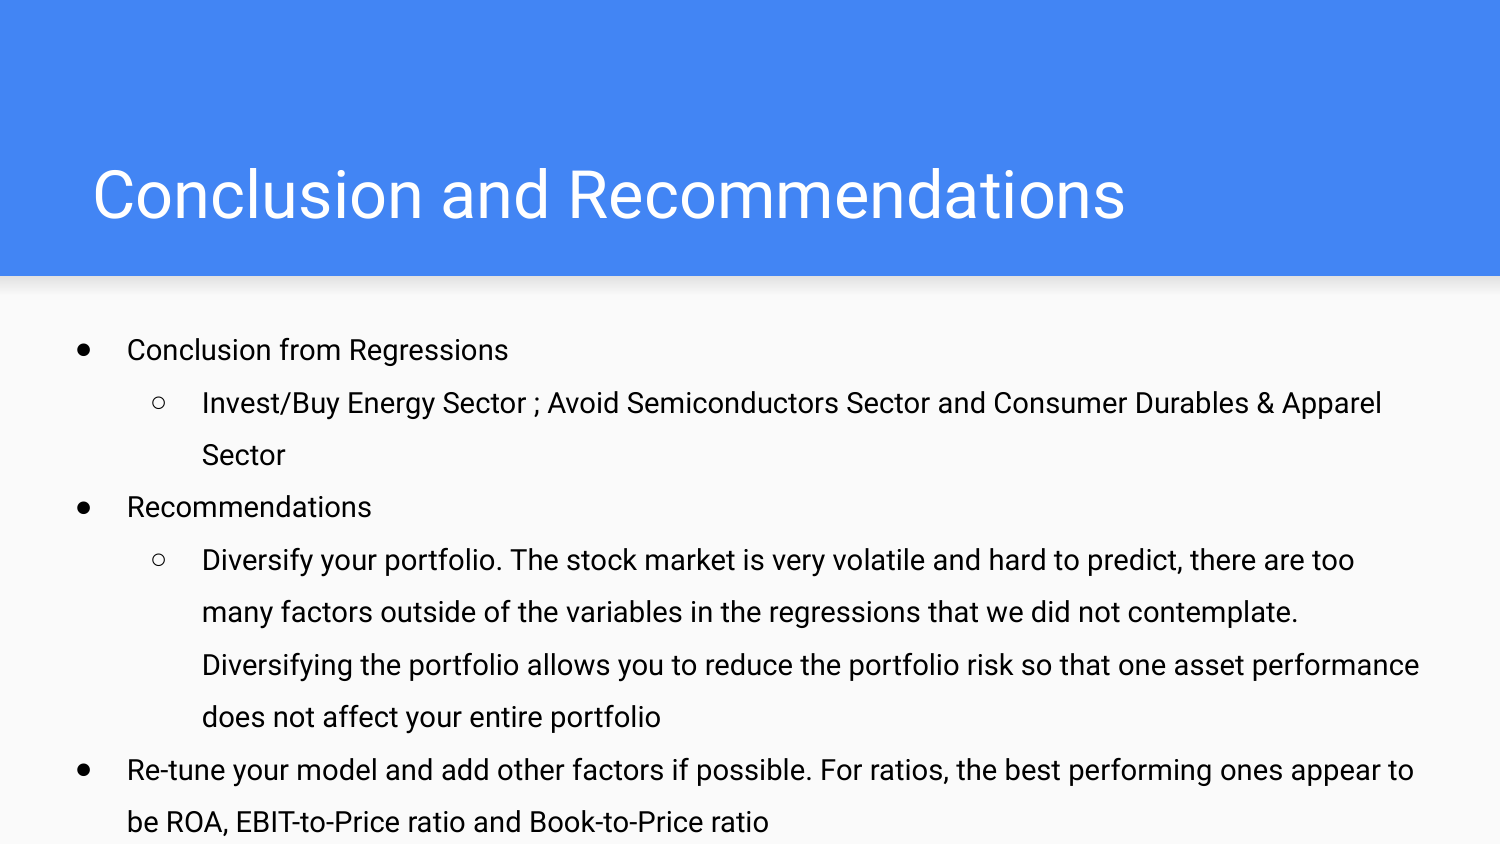

# Conclusion and Recommendations
Conclusion from Regressions
Invest/Buy Energy Sector ; Avoid Semiconductors Sector and Consumer Durables & Apparel Sector
Recommendations
Diversify your portfolio. The stock market is very volatile and hard to predict, there are too many factors outside of the variables in the regressions that we did not contemplate. Diversifying the portfolio allows you to reduce the portfolio risk so that one asset performance does not affect your entire portfolio
Re-tune your model and add other factors if possible. For ratios, the best performing ones appear to be ROA, EBIT-to-Price ratio and Book-to-Price ratio